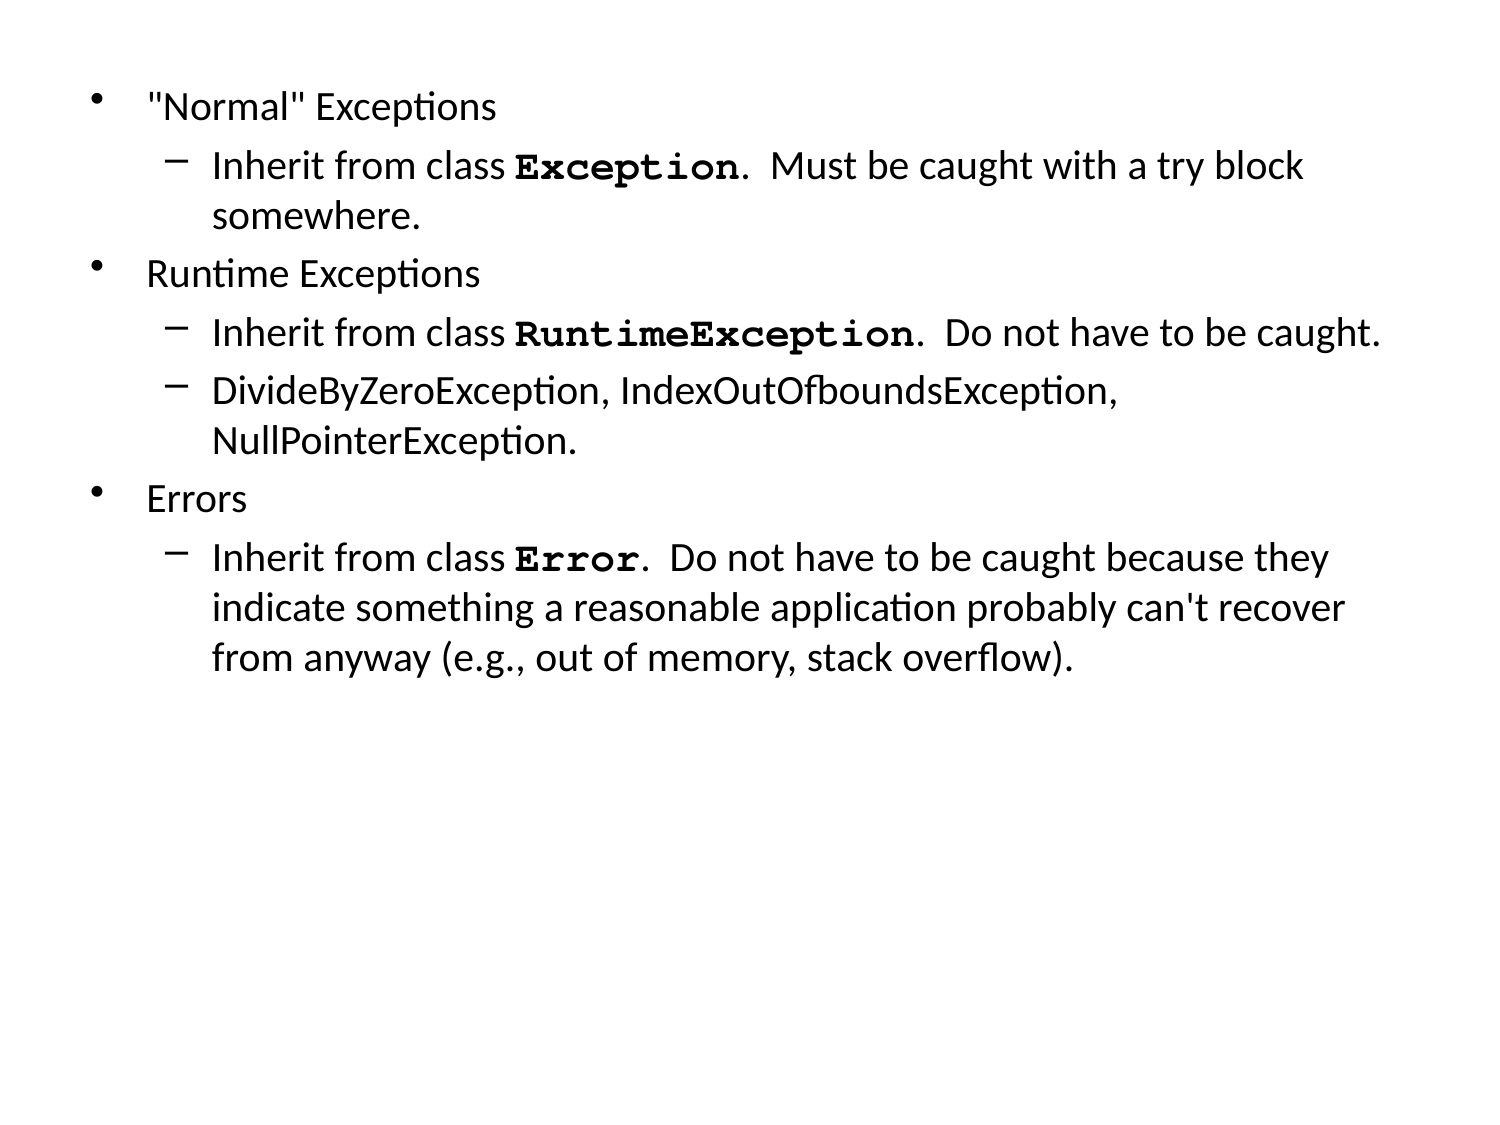

"Normal" Exceptions
Inherit from class Exception.  Must be caught with a try block somewhere.
Runtime Exceptions
Inherit from class RuntimeException.  Do not have to be caught.
DivideByZeroException, IndexOutOfboundsException, NullPointerException.
Errors
Inherit from class Error.  Do not have to be caught because they indicate something a reasonable application probably can't recover from anyway (e.g., out of memory, stack overflow).